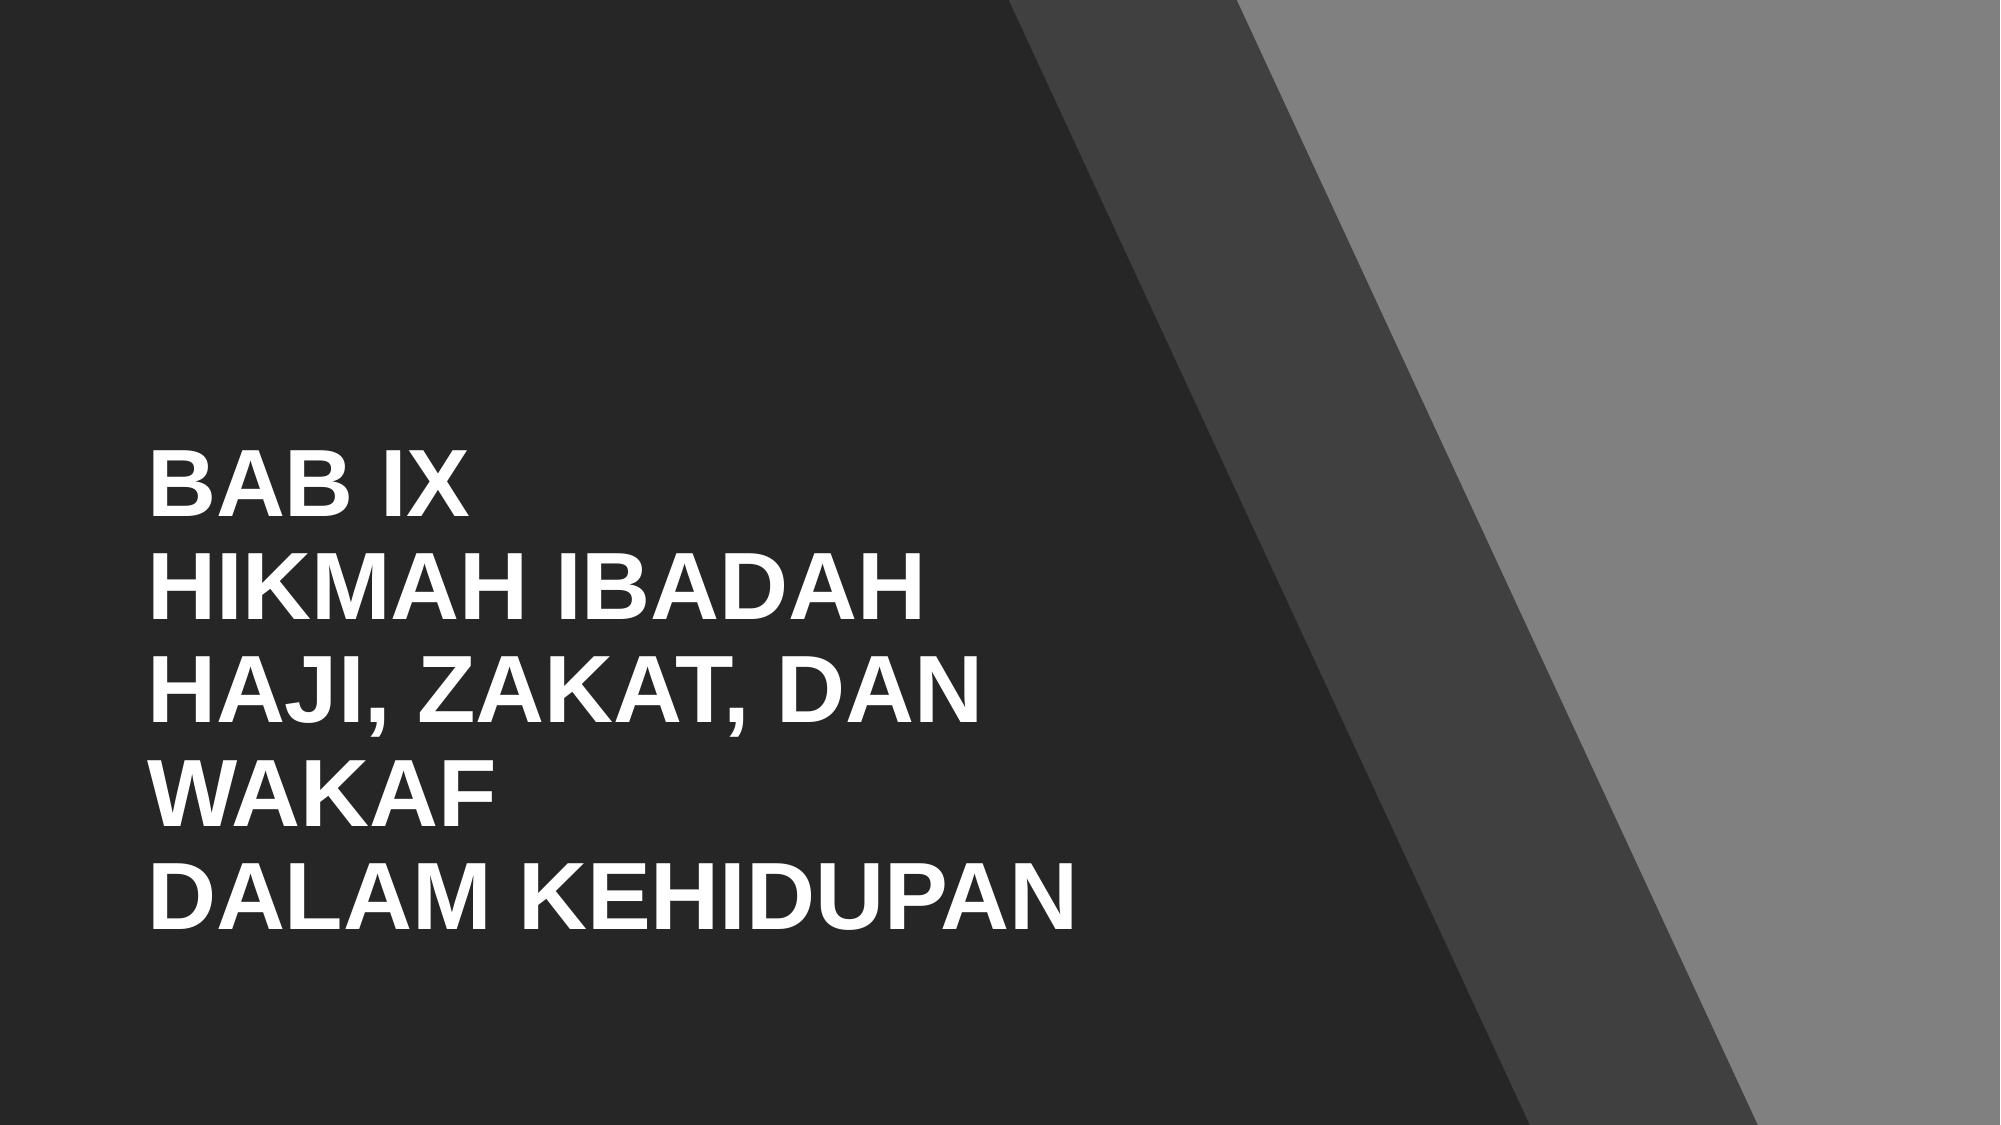

# BAB IX HIKMAH IBADAH HAJI, ZAKAT, DAN WAKAF DALAM KEHIDUPAN